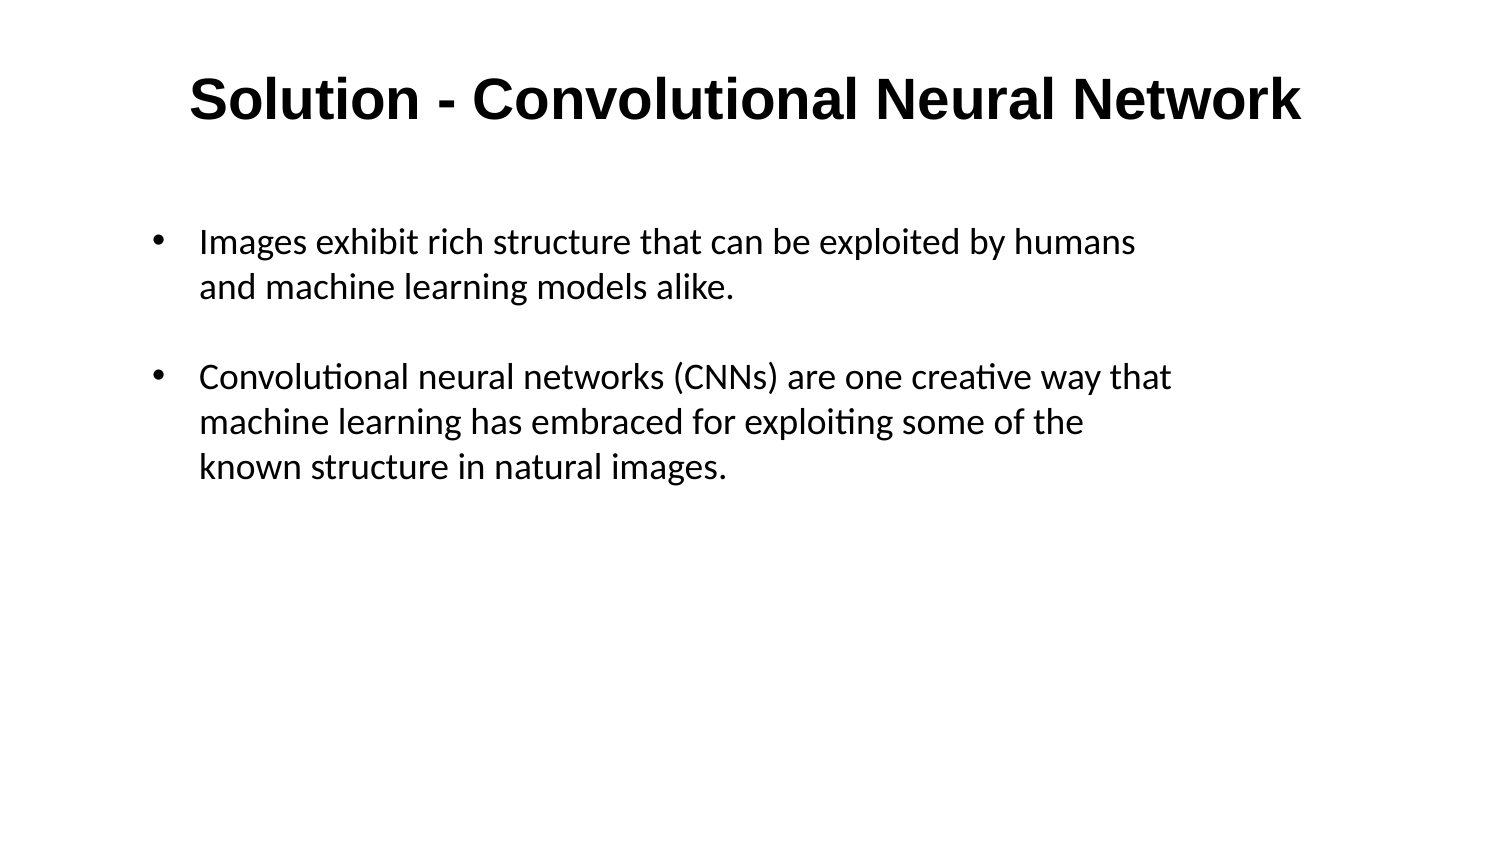

# Solution - Convolutional Neural Network
Images exhibit rich structure that can be exploited by humans and machine learning models alike.

Convolutional neural networks (CNNs) are one creative way that machine learning has embraced for exploiting some of the known structure in natural images.